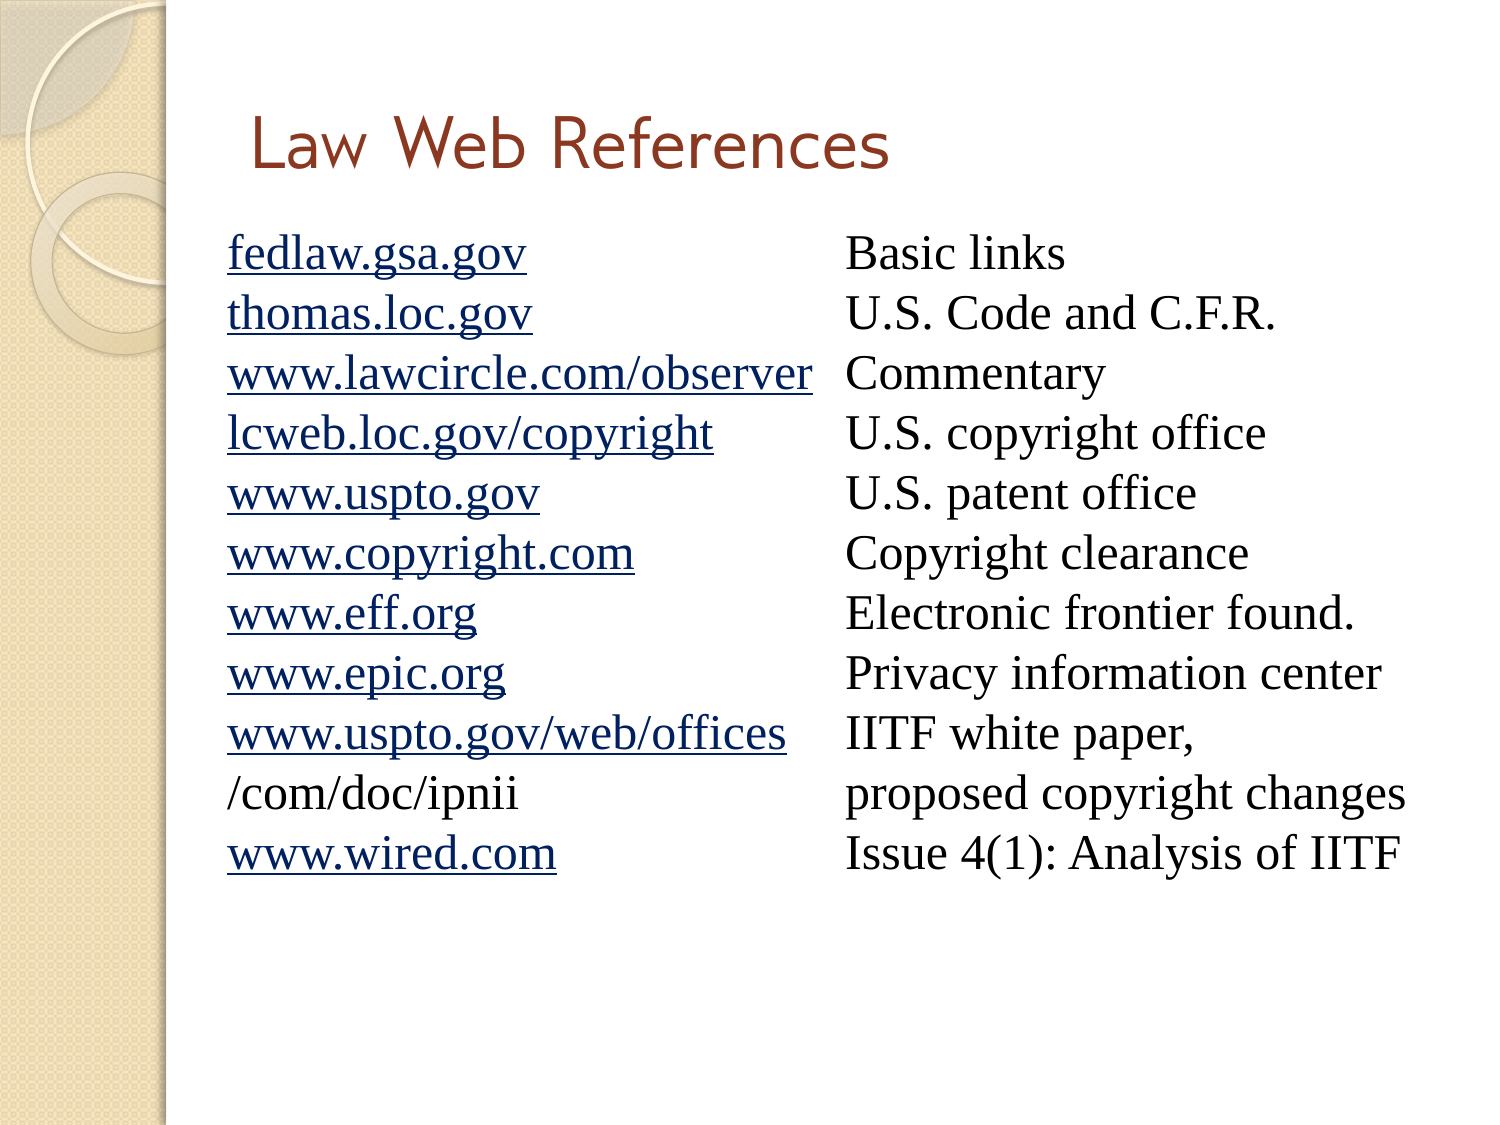

# Law Web References
fedlaw.gsa.gov	Basic links
thomas.loc.gov	U.S. Code and C.F.R.
www.lawcircle.com/observer	Commentary
lcweb.loc.gov/copyright	U.S. copyright office
www.uspto.gov	U.S. patent office
www.copyright.com	Copyright clearance
www.eff.org	Electronic frontier found.
www.epic.org	Privacy information center
www.uspto.gov/web/offices	IITF white paper,
/com/doc/ipnii	proposed copyright changes
www.wired.com	Issue 4(1): Analysis of IITF